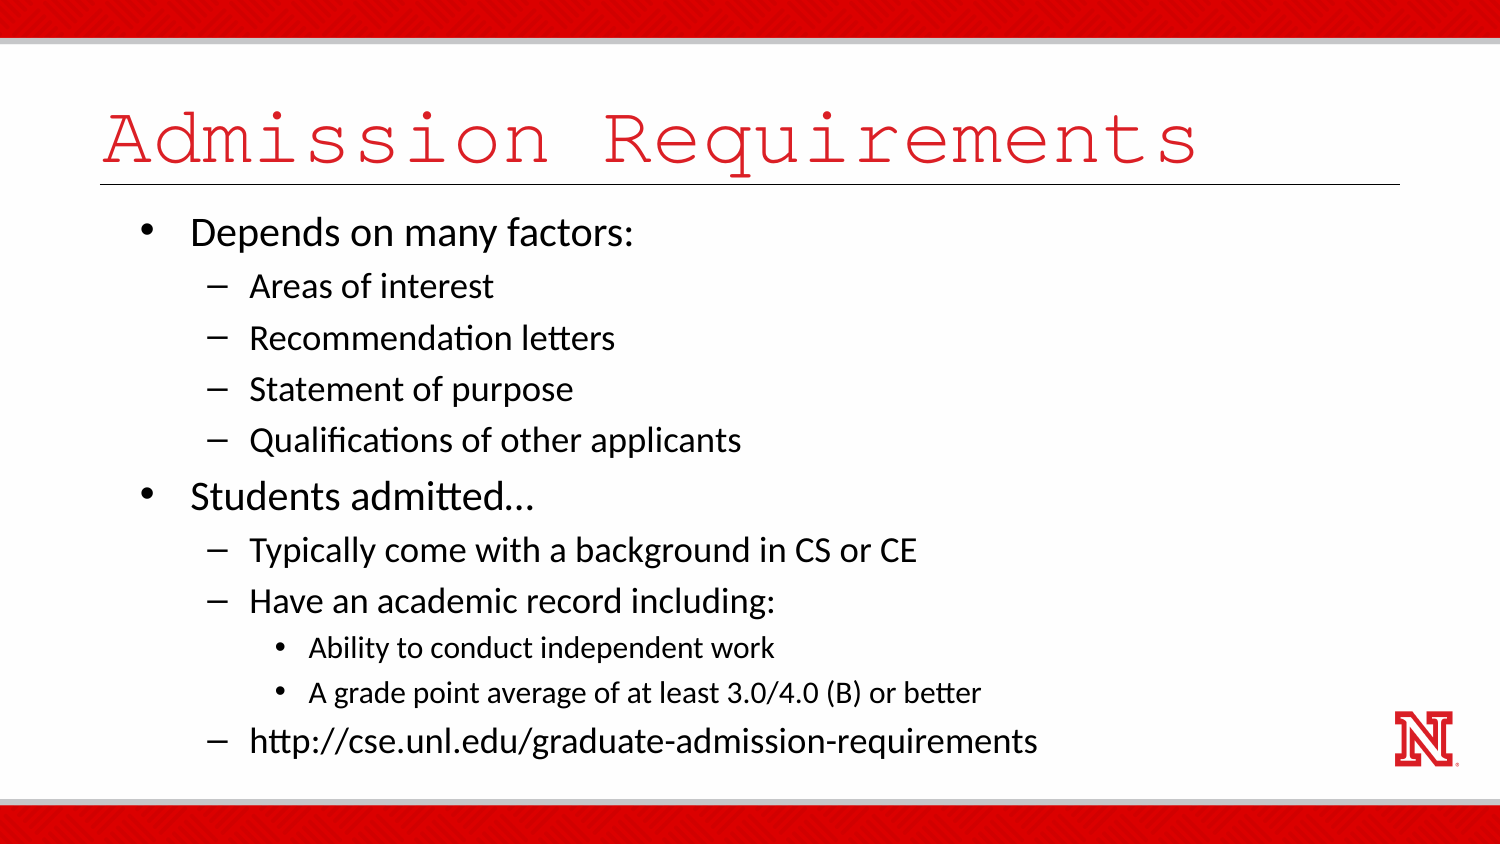

# Admission Requirements
Depends on many factors:
Areas of interest
Recommendation letters
Statement of purpose
Qualifications of other applicants
Students admitted…
Typically come with a background in CS or CE
Have an academic record including:
Ability to conduct independent work
A grade point average of at least 3.0/4.0 (B) or better
http://cse.unl.edu/graduate-admission-requirements